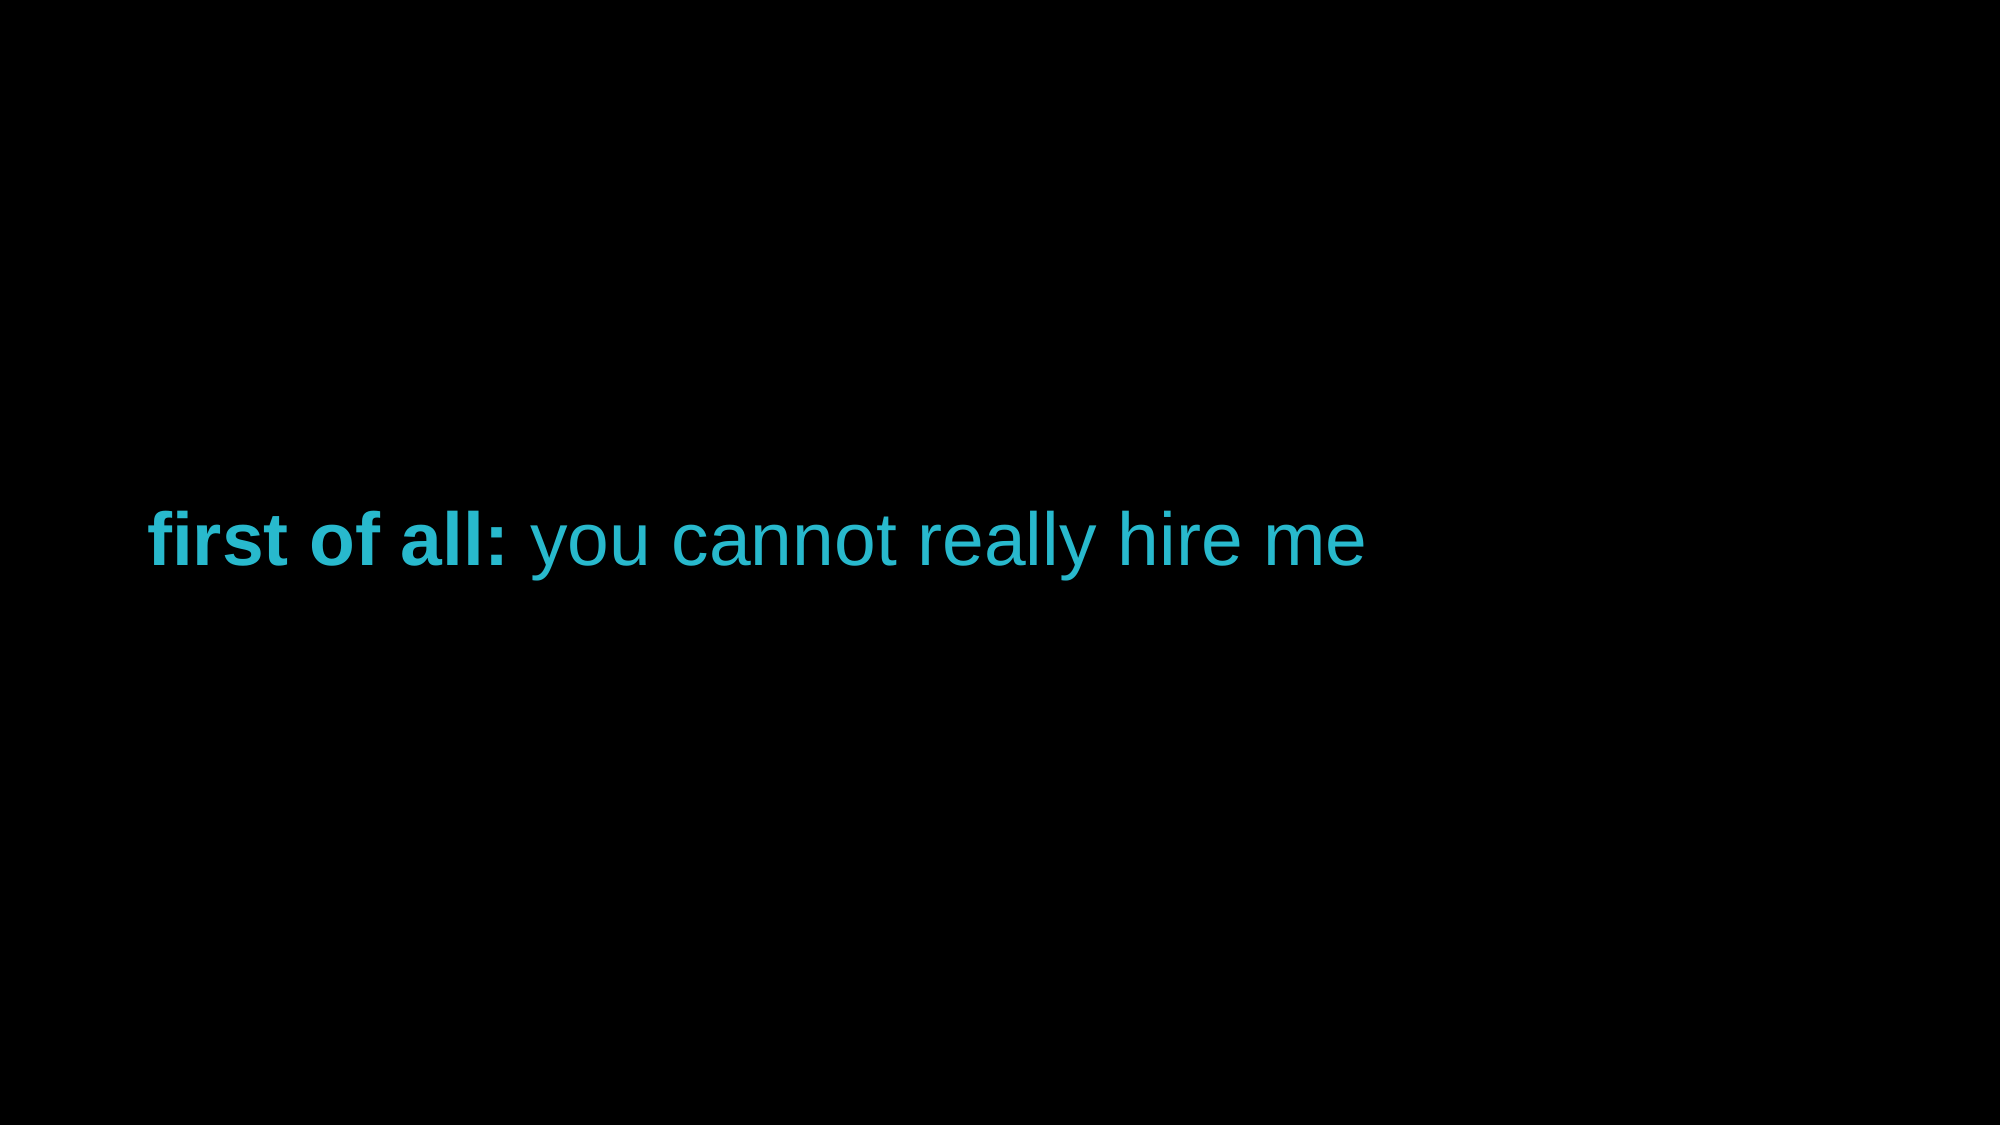

first of all: you cannot really hire me